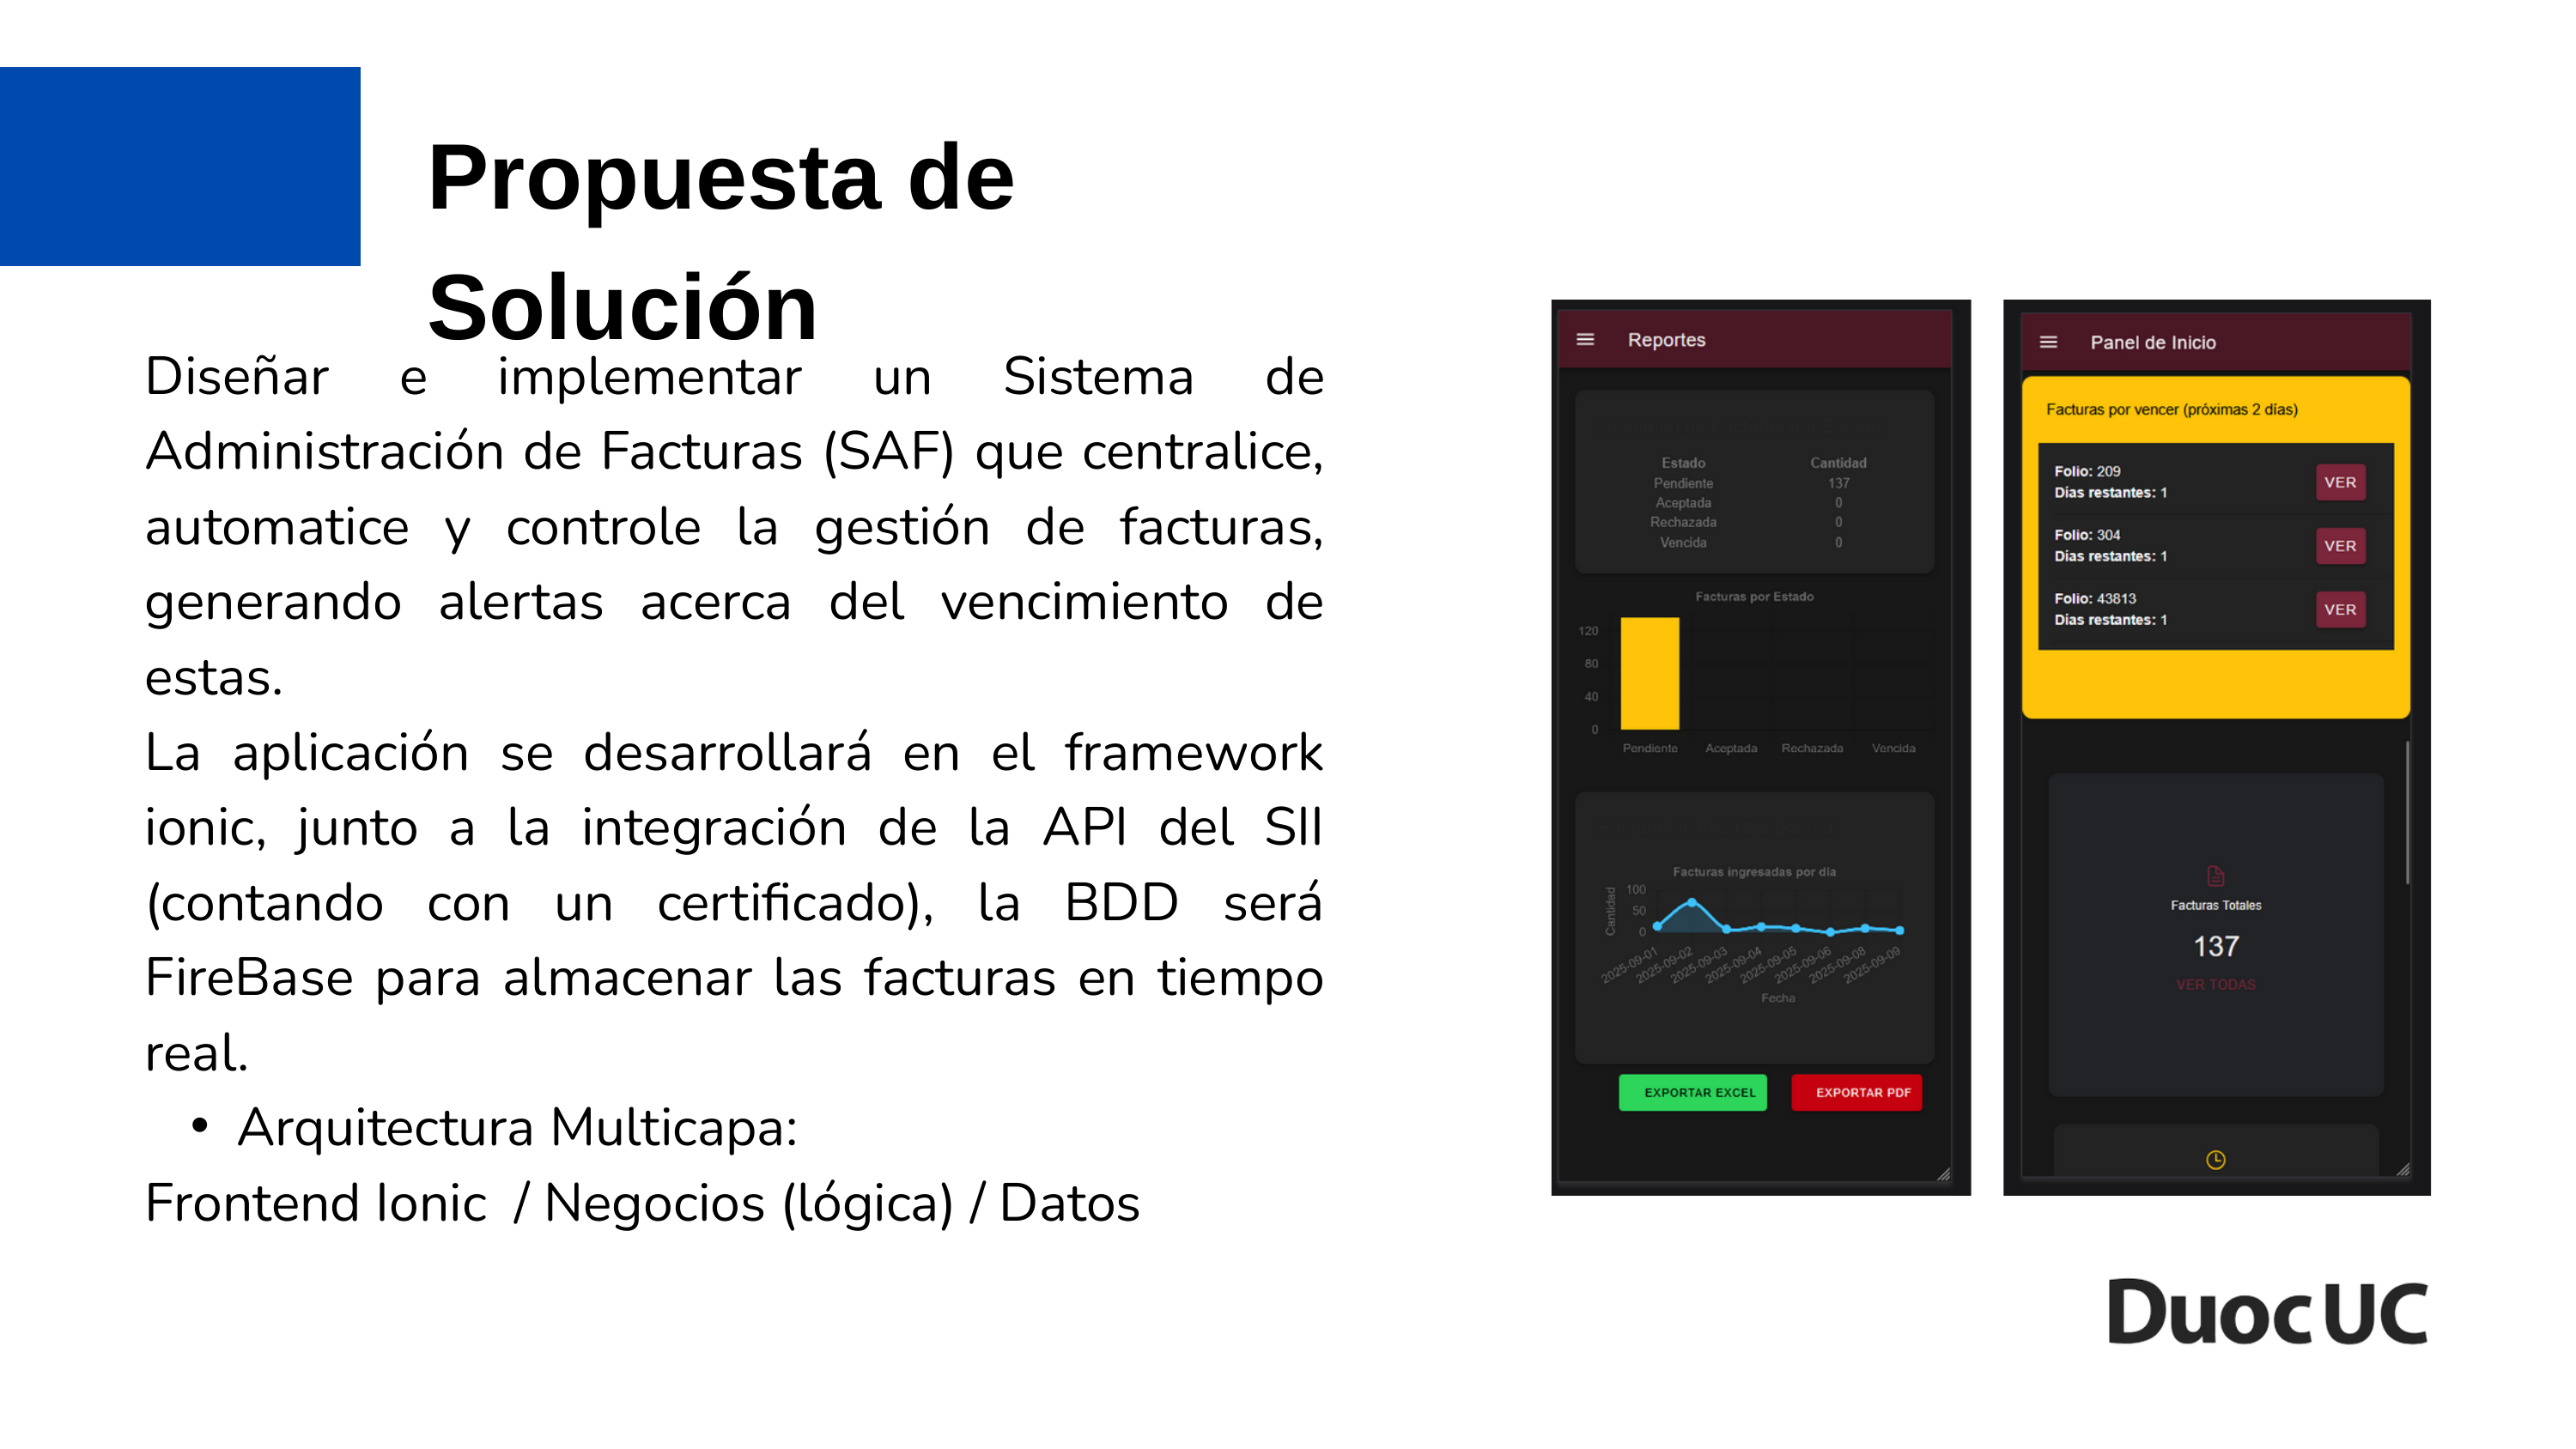

Propuesta de Solución

Diseñar e implementar un Sistema de Administración de Facturas (SAF) que centralice, automatice y controle la gestión de facturas, generando alertas acerca del vencimiento de estas.
La aplicación se desarrollará en el framework ionic, junto a la integración de la API del SII (contando con un certificado), la BDD será FireBase para almacenar las facturas en tiempo real.
Arquitectura Multicapa:
Frontend Ionic  / Negocios (lógica) / Datos